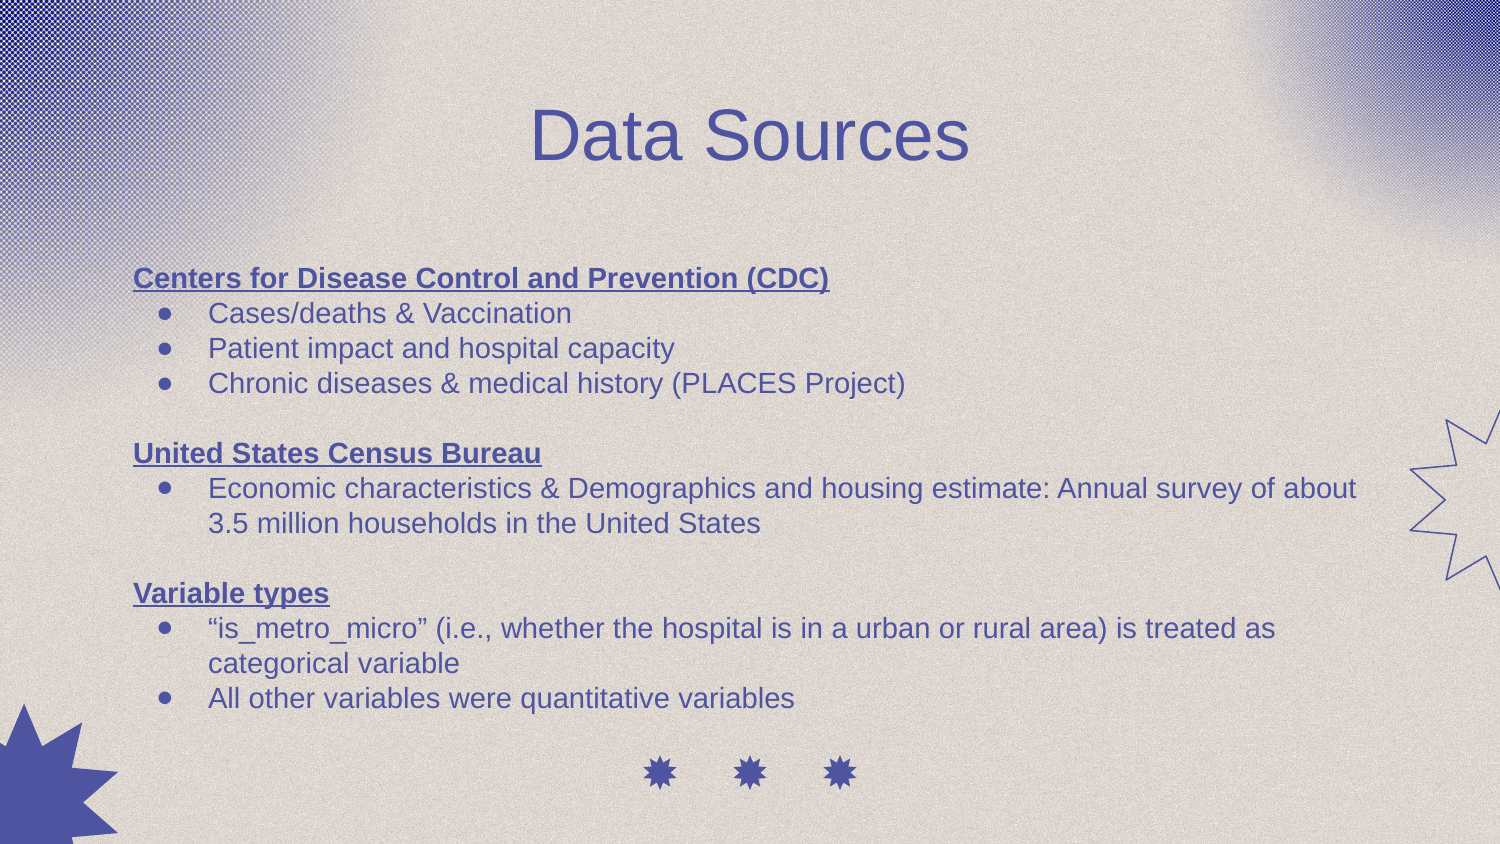

# Data Sources
Centers for Disease Control and Prevention (CDC)
Cases/deaths & Vaccination
Patient impact and hospital capacity
Chronic diseases & medical history (PLACES Project)

United States Census Bureau
Economic characteristics & Demographics and housing estimate: Annual survey of about 3.5 million households in the United States

Variable types
“is_metro_micro” (i.e., whether the hospital is in a urban or rural area) is treated as categorical variable
All other variables were quantitative variables